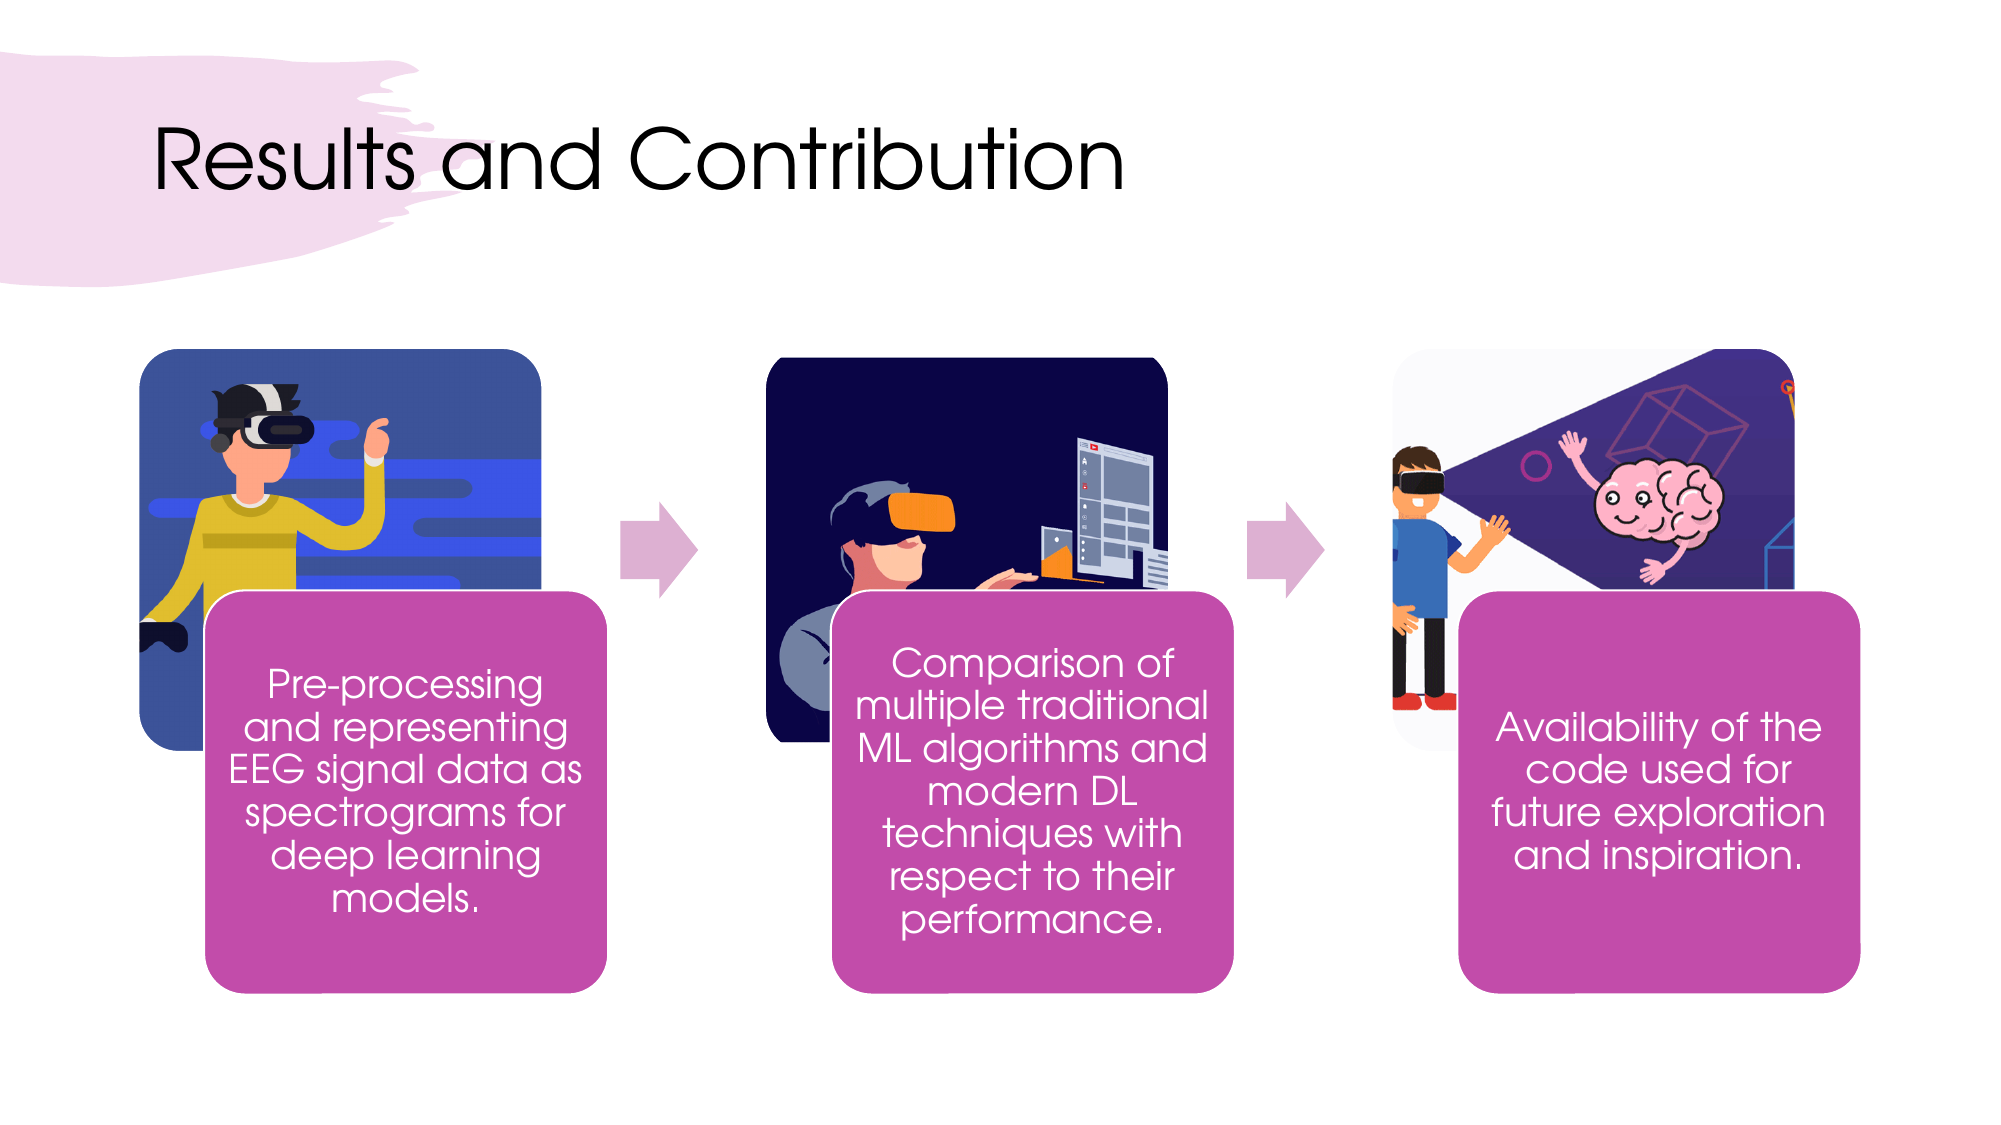

# Results and Contribution

Pre-processing and representing EEG signal data as spectrograms for deep learning models.
Comparison of multiple traditional ML algorithms and modern DL techniques with respect to their performance.
Availability of the code used for future exploration and inspiration.